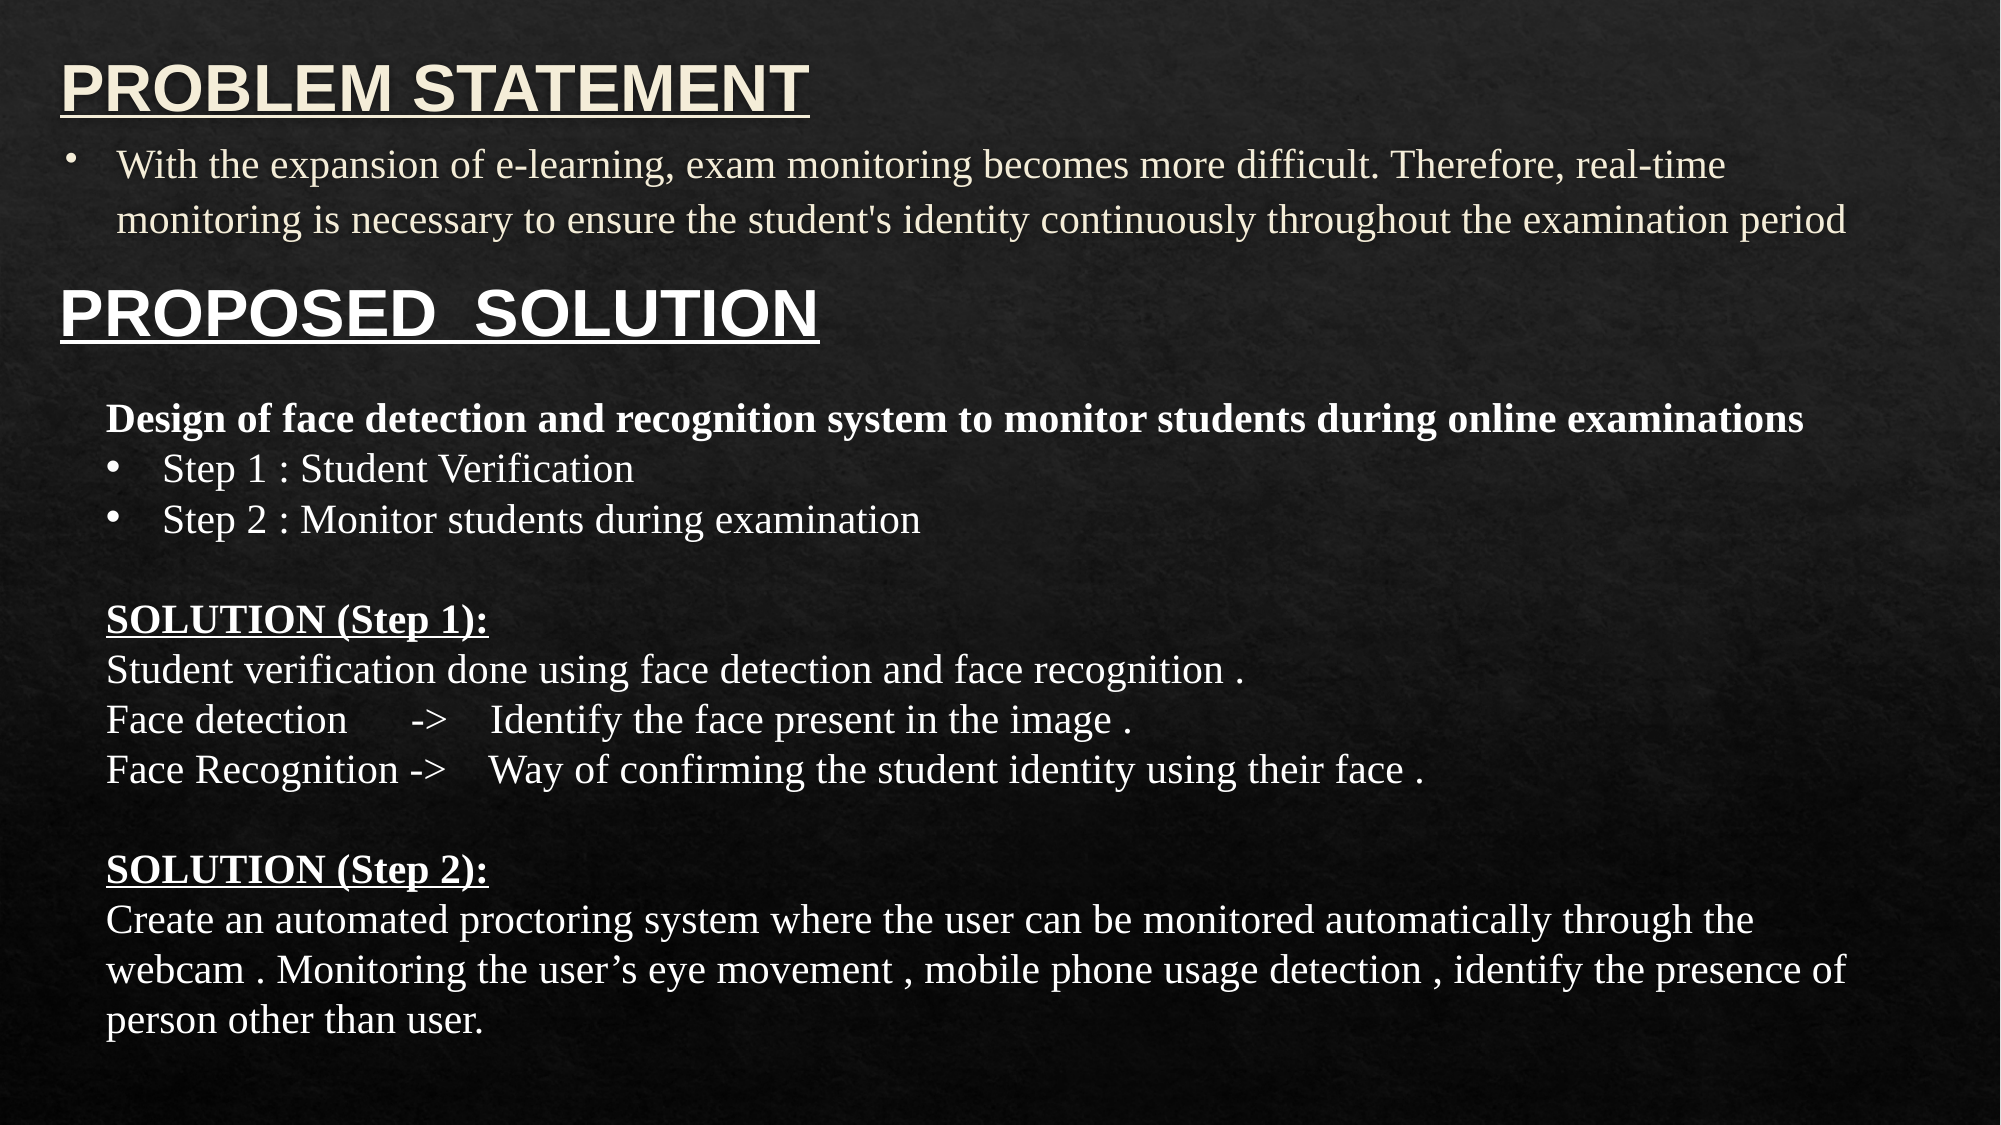

# PROBLEM STATEMENT
With the expansion of e-learning, exam monitoring becomes more difficult. Therefore, real-time monitoring is necessary to ensure the student's identity continuously throughout the examination period
PROPOSED  SOLUTION
Design of face detection and recognition system to monitor students during online examinations
Step 1 : Student Verification
Step 2 : Monitor students during examination

SOLUTION (Step 1):
Student verification done using face detection and face recognition .
Face detection      ->    Identify the face present in the image .
Face Recognition ->    Way of confirming the student identity using their face .

SOLUTION (Step 2):
Create an automated proctoring system where the user can be monitored automatically through the webcam . Monitoring the user’s eye movement , mobile phone usage detection , identify the presence of person other than user.